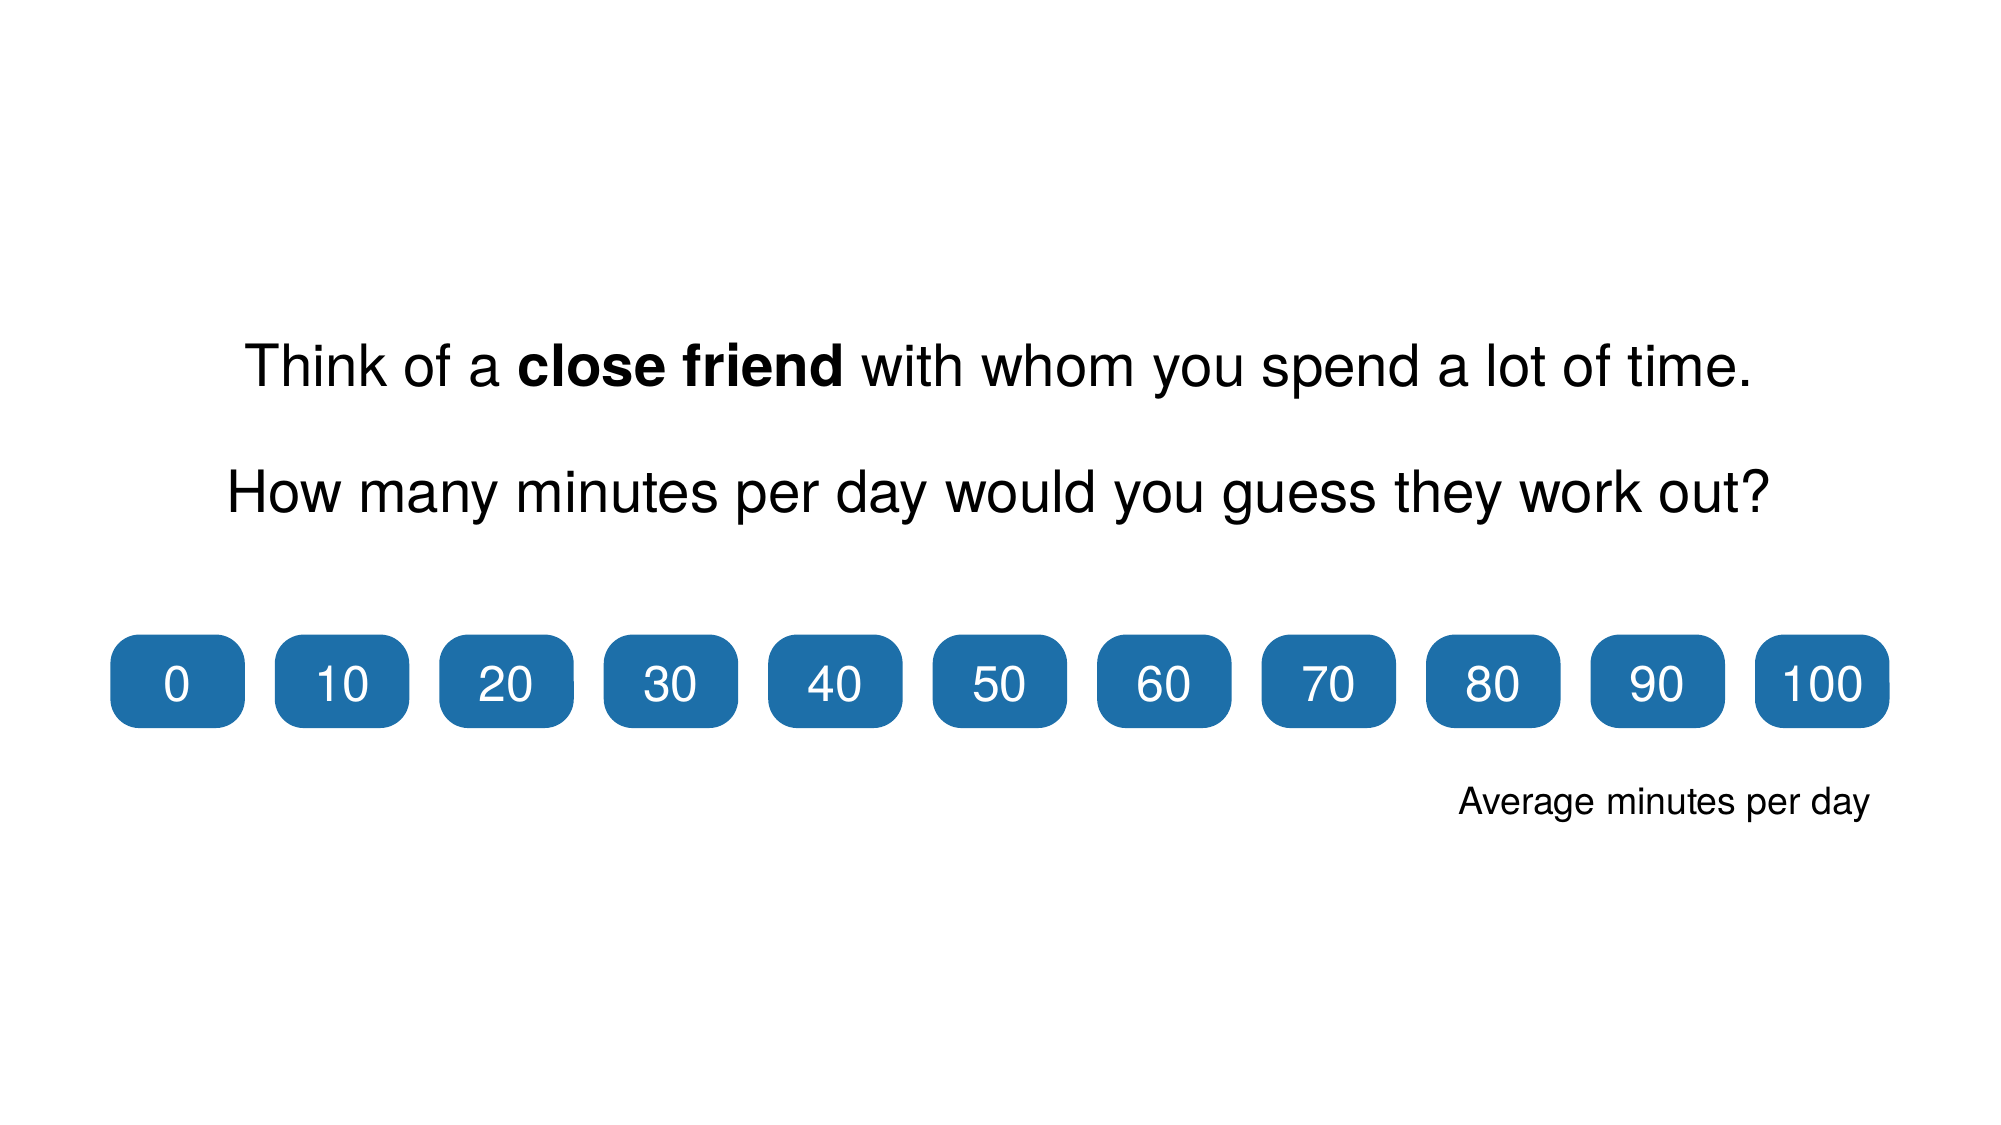

# Think of a close friend with whom you spend a lot of time. How many minutes per day would you guess they work out?
0
10
20
30
40
50
60
70
80
90
100
Average minutes per day